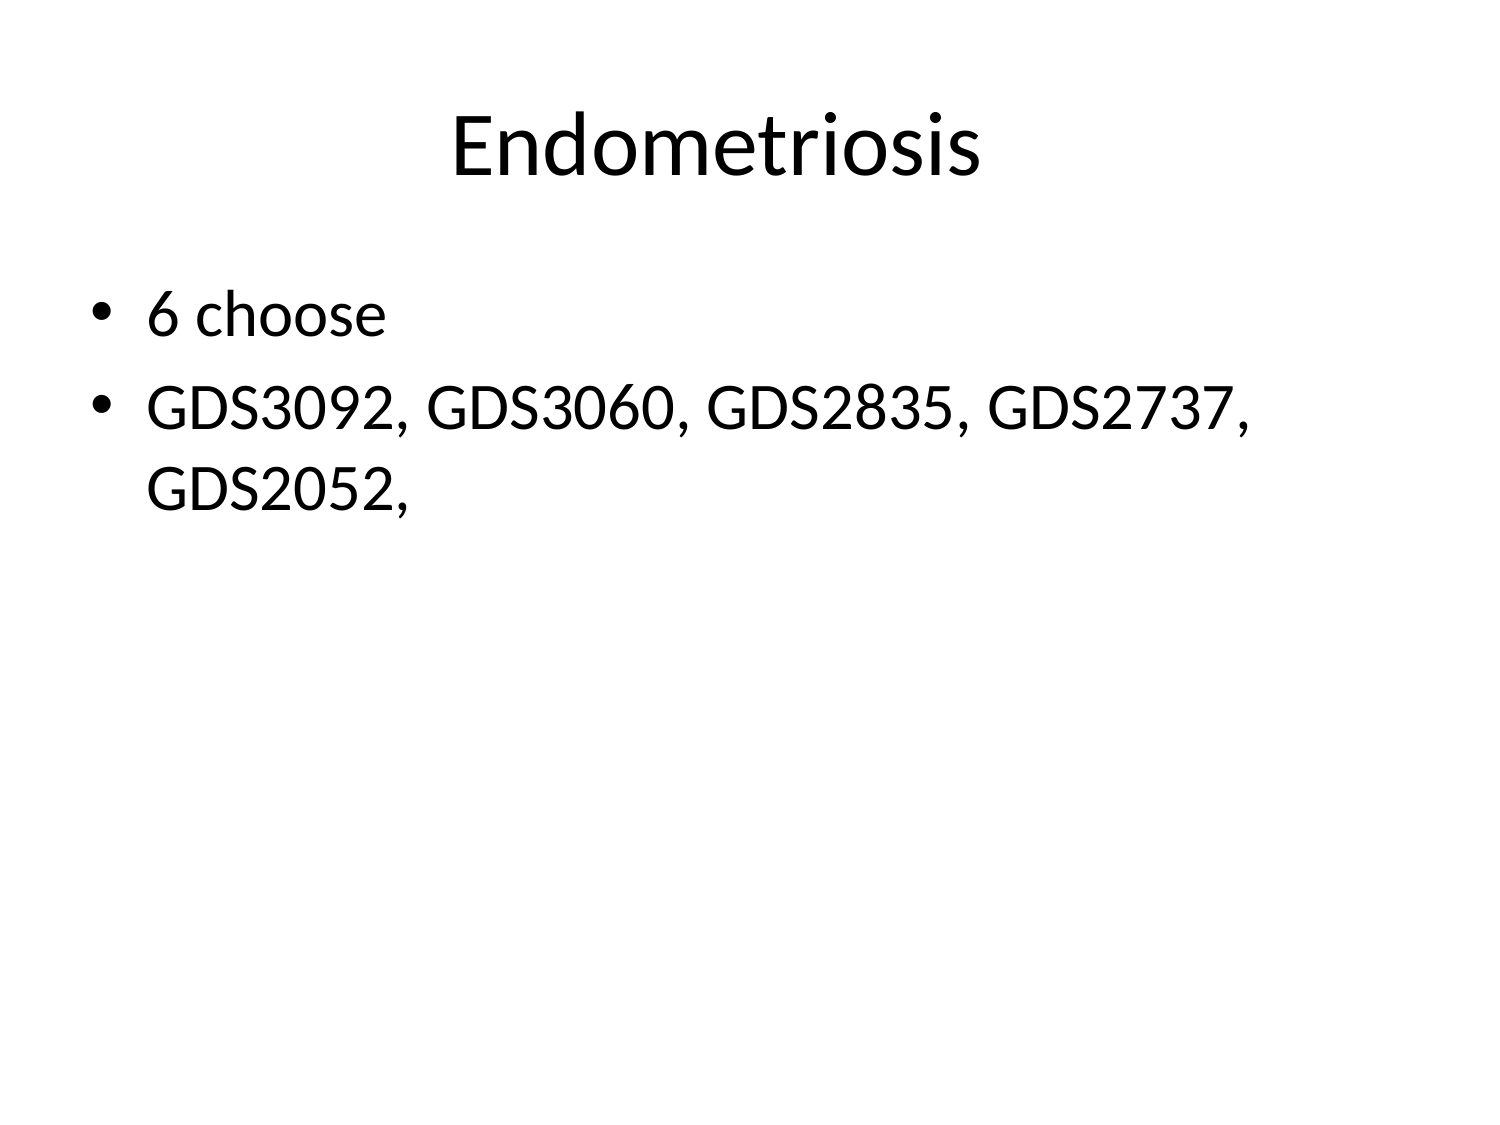

# Endometriosis
6 choose
GDS3092, GDS3060, GDS2835, GDS2737, GDS2052,